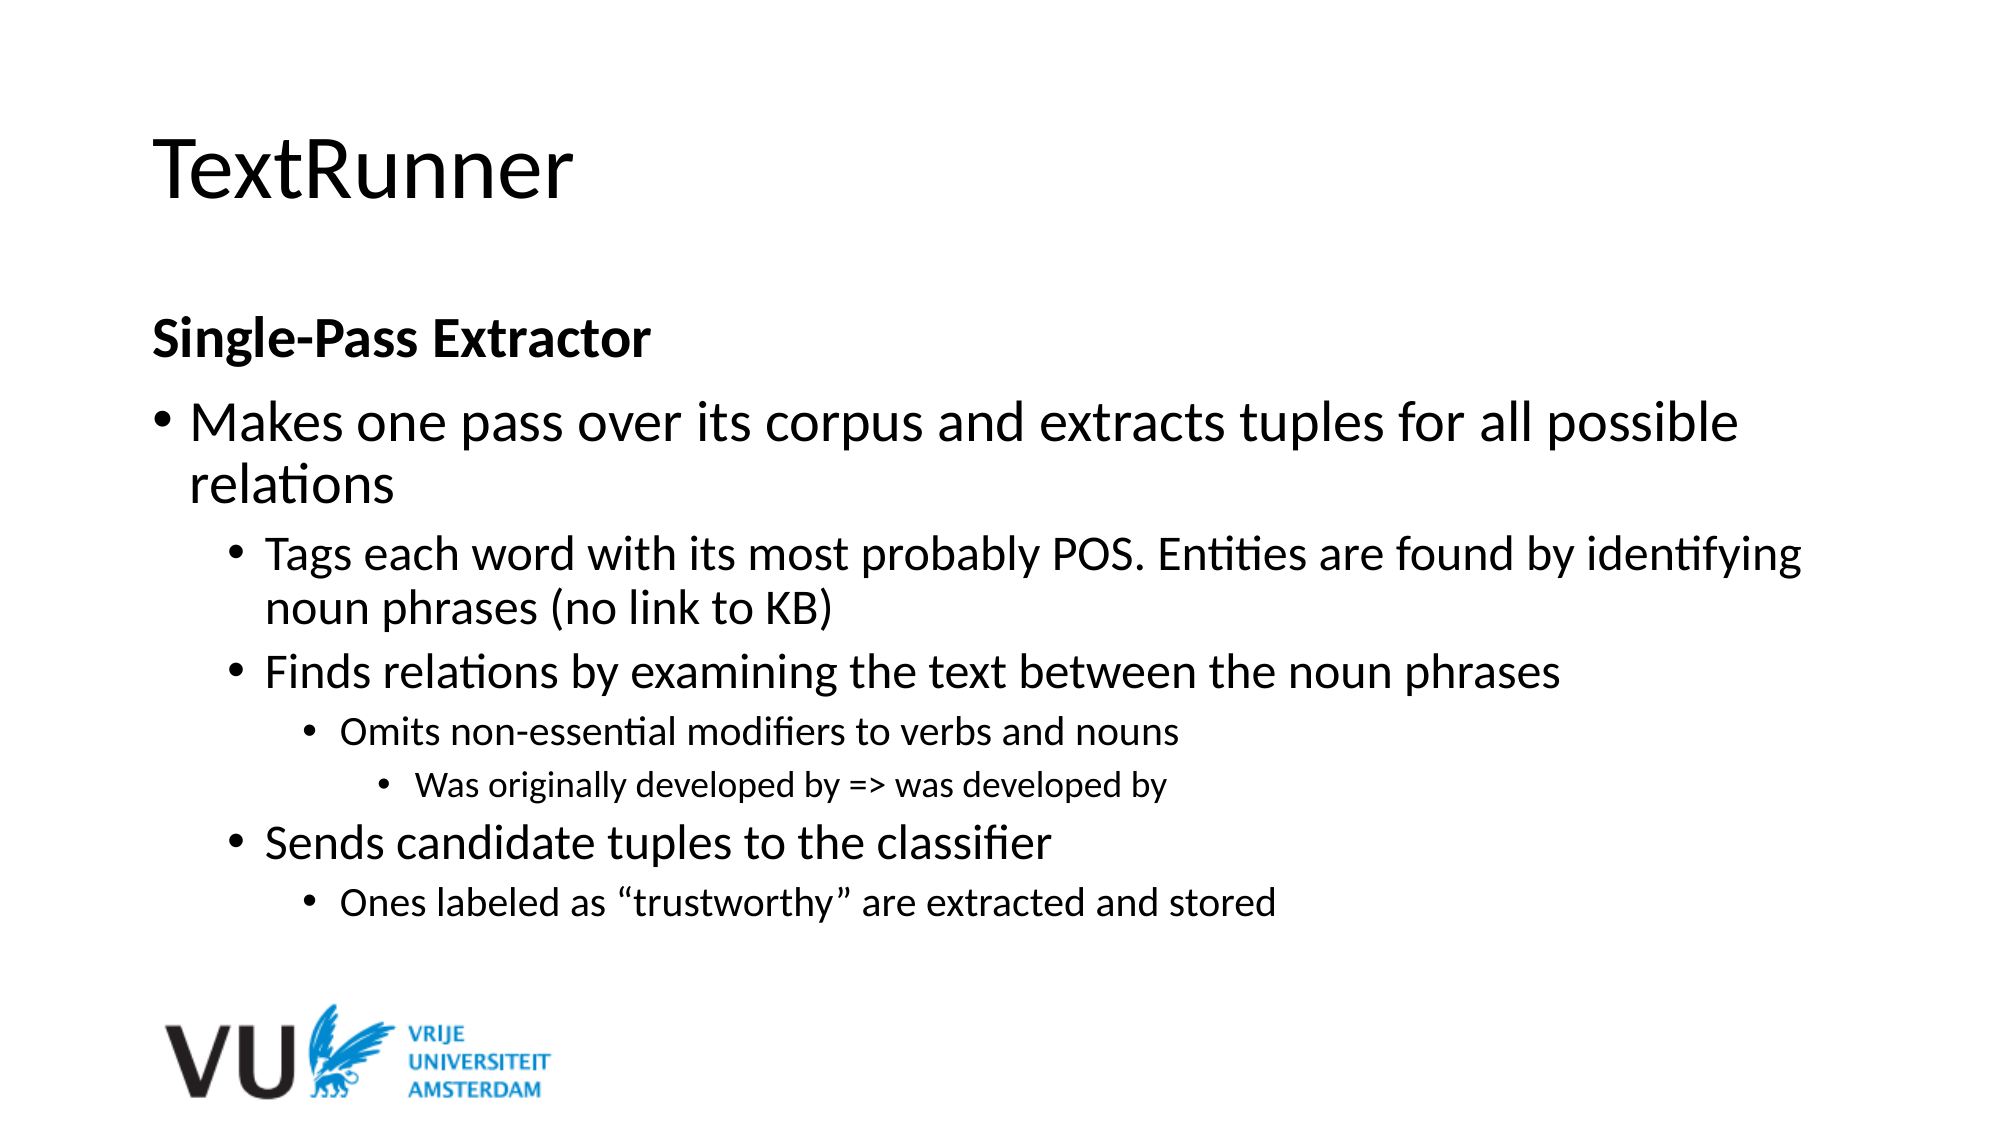

# TextRunner
Single-Pass Extractor
Makes one pass over its corpus and extracts tuples for all possible  relations
Tags each word with its most probably POS. Entities are found by identifying noun phrases (no link to KB)
Finds relations by examining the text between the noun phrases
Omits non-essential modifiers to verbs and nouns
Was originally developed by => was developed by
Sends candidate tuples to the classifier
Ones labeled as “trustworthy” are extracted and stored